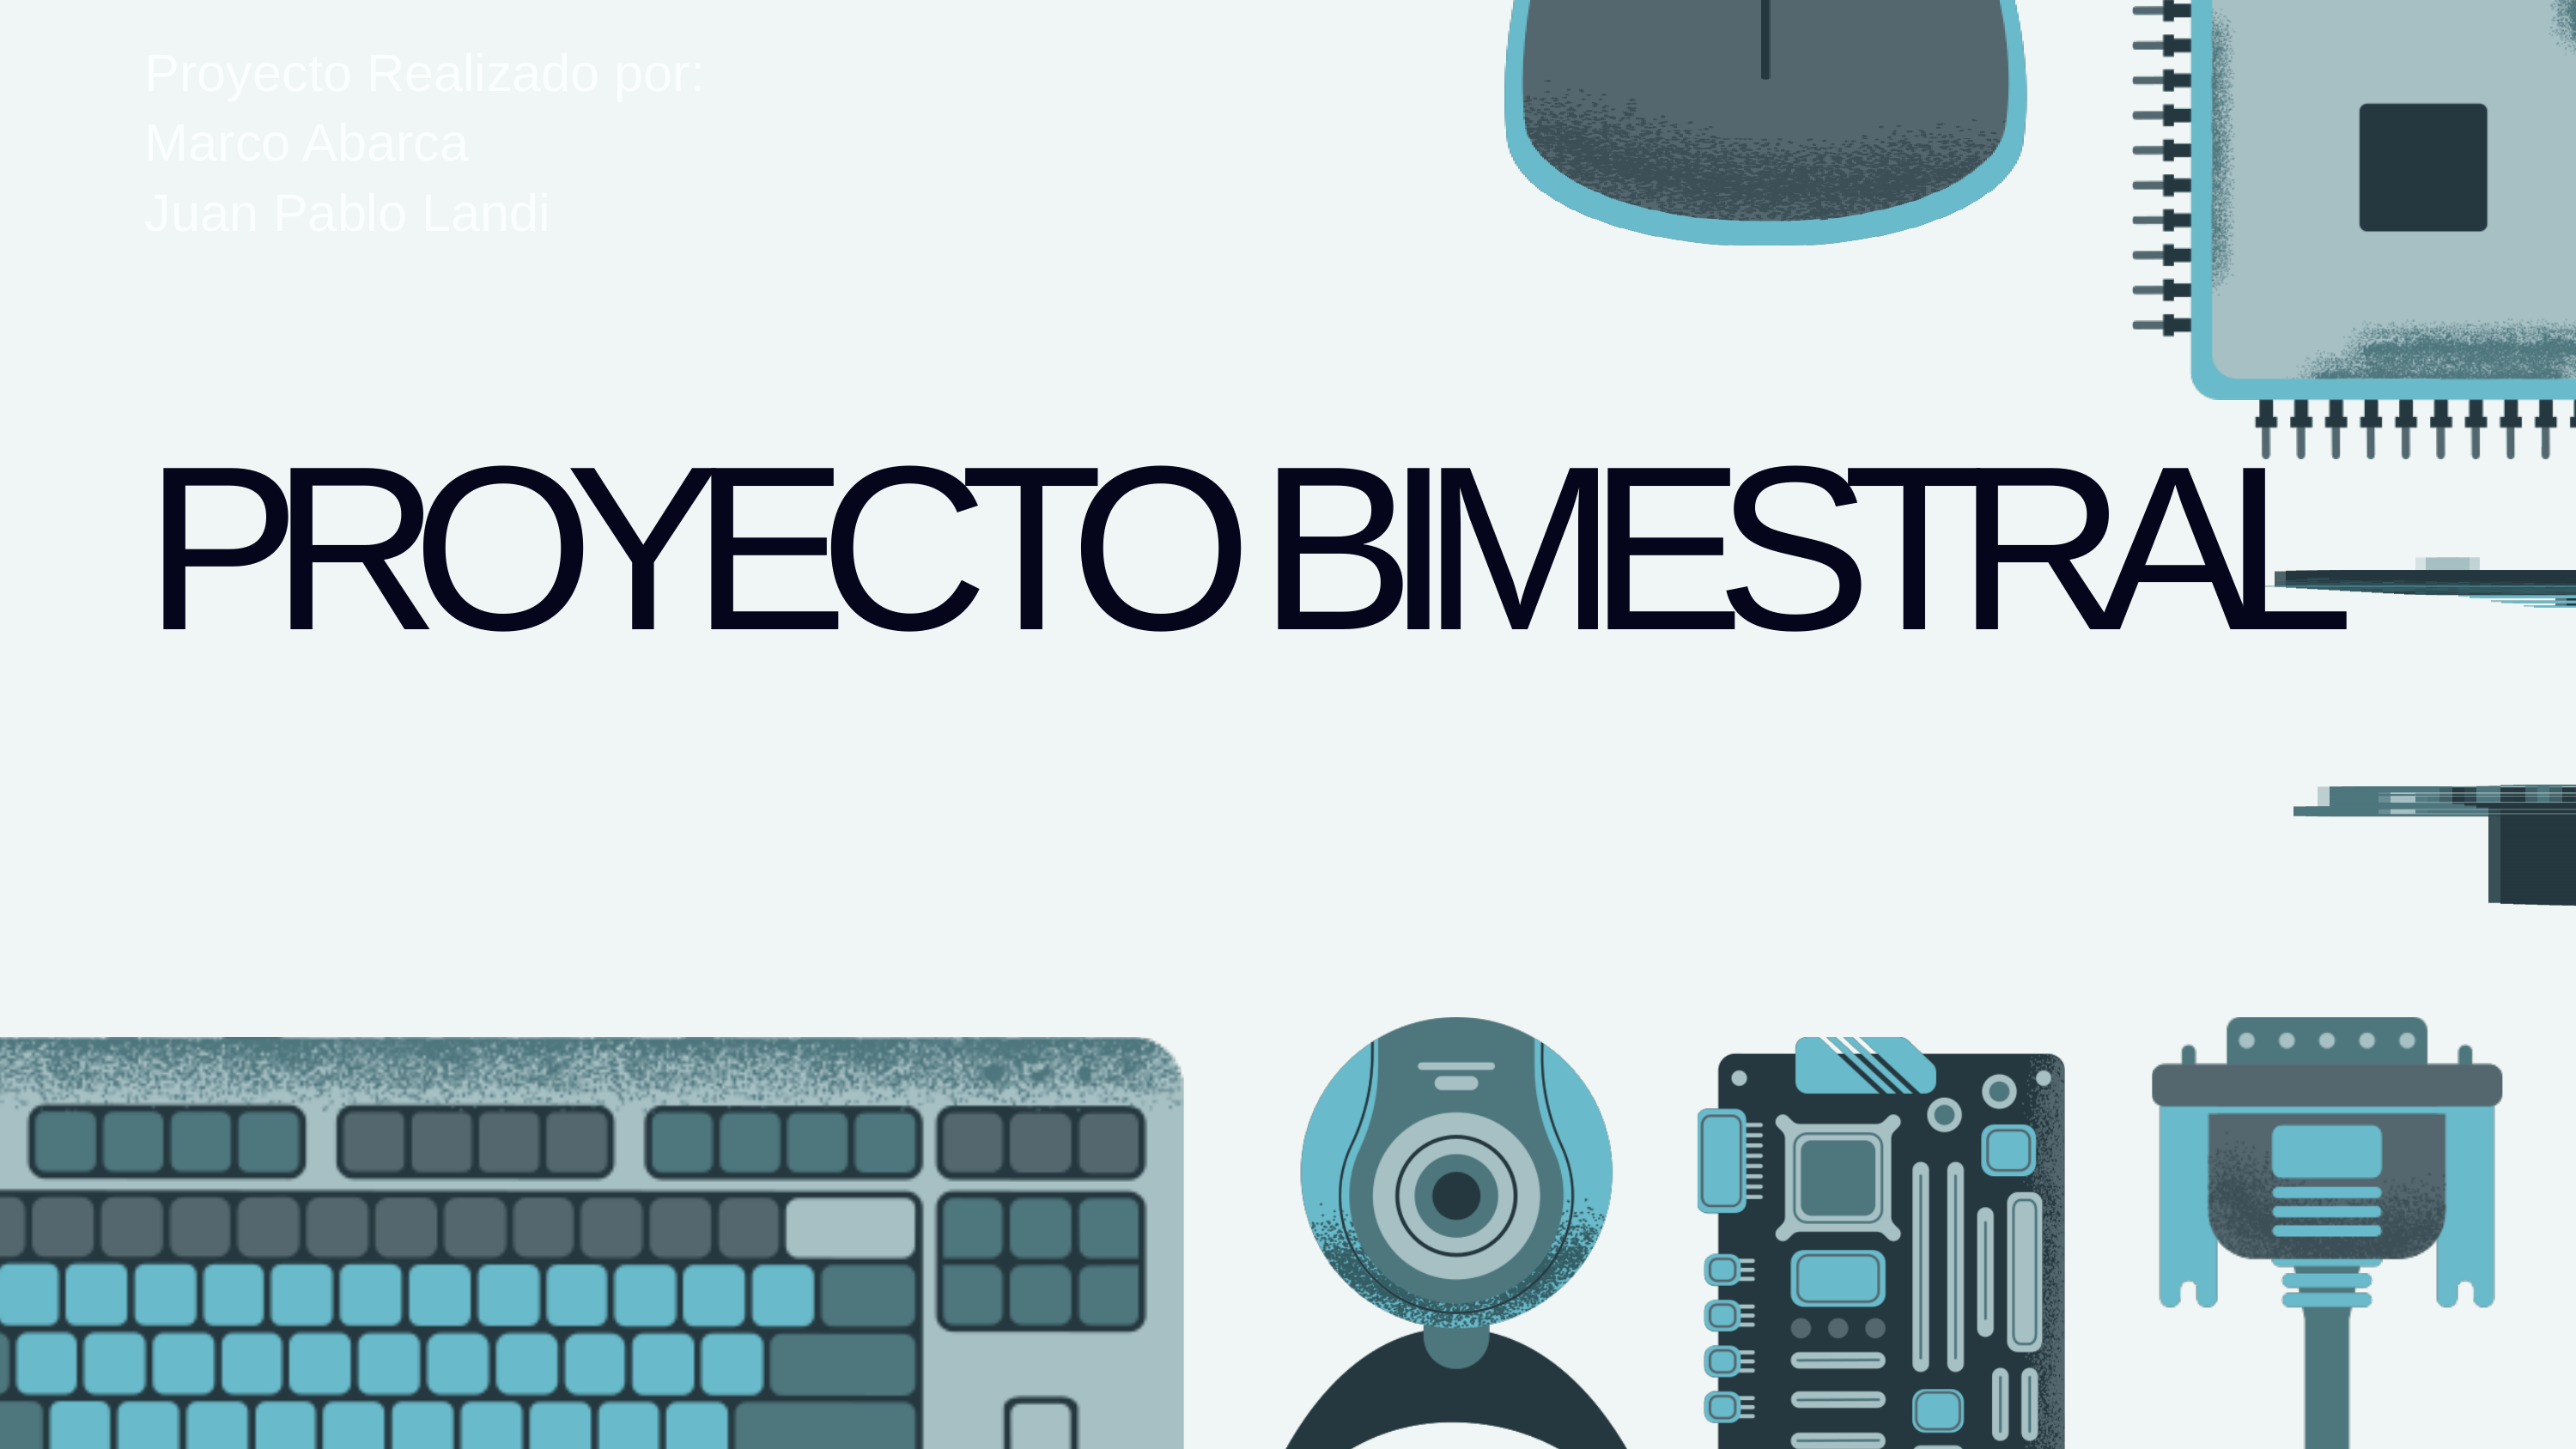

Proyecto Realizado por:
Marco Abarca
Juan Pablo Landi

PROYECTO BIMESTRAL